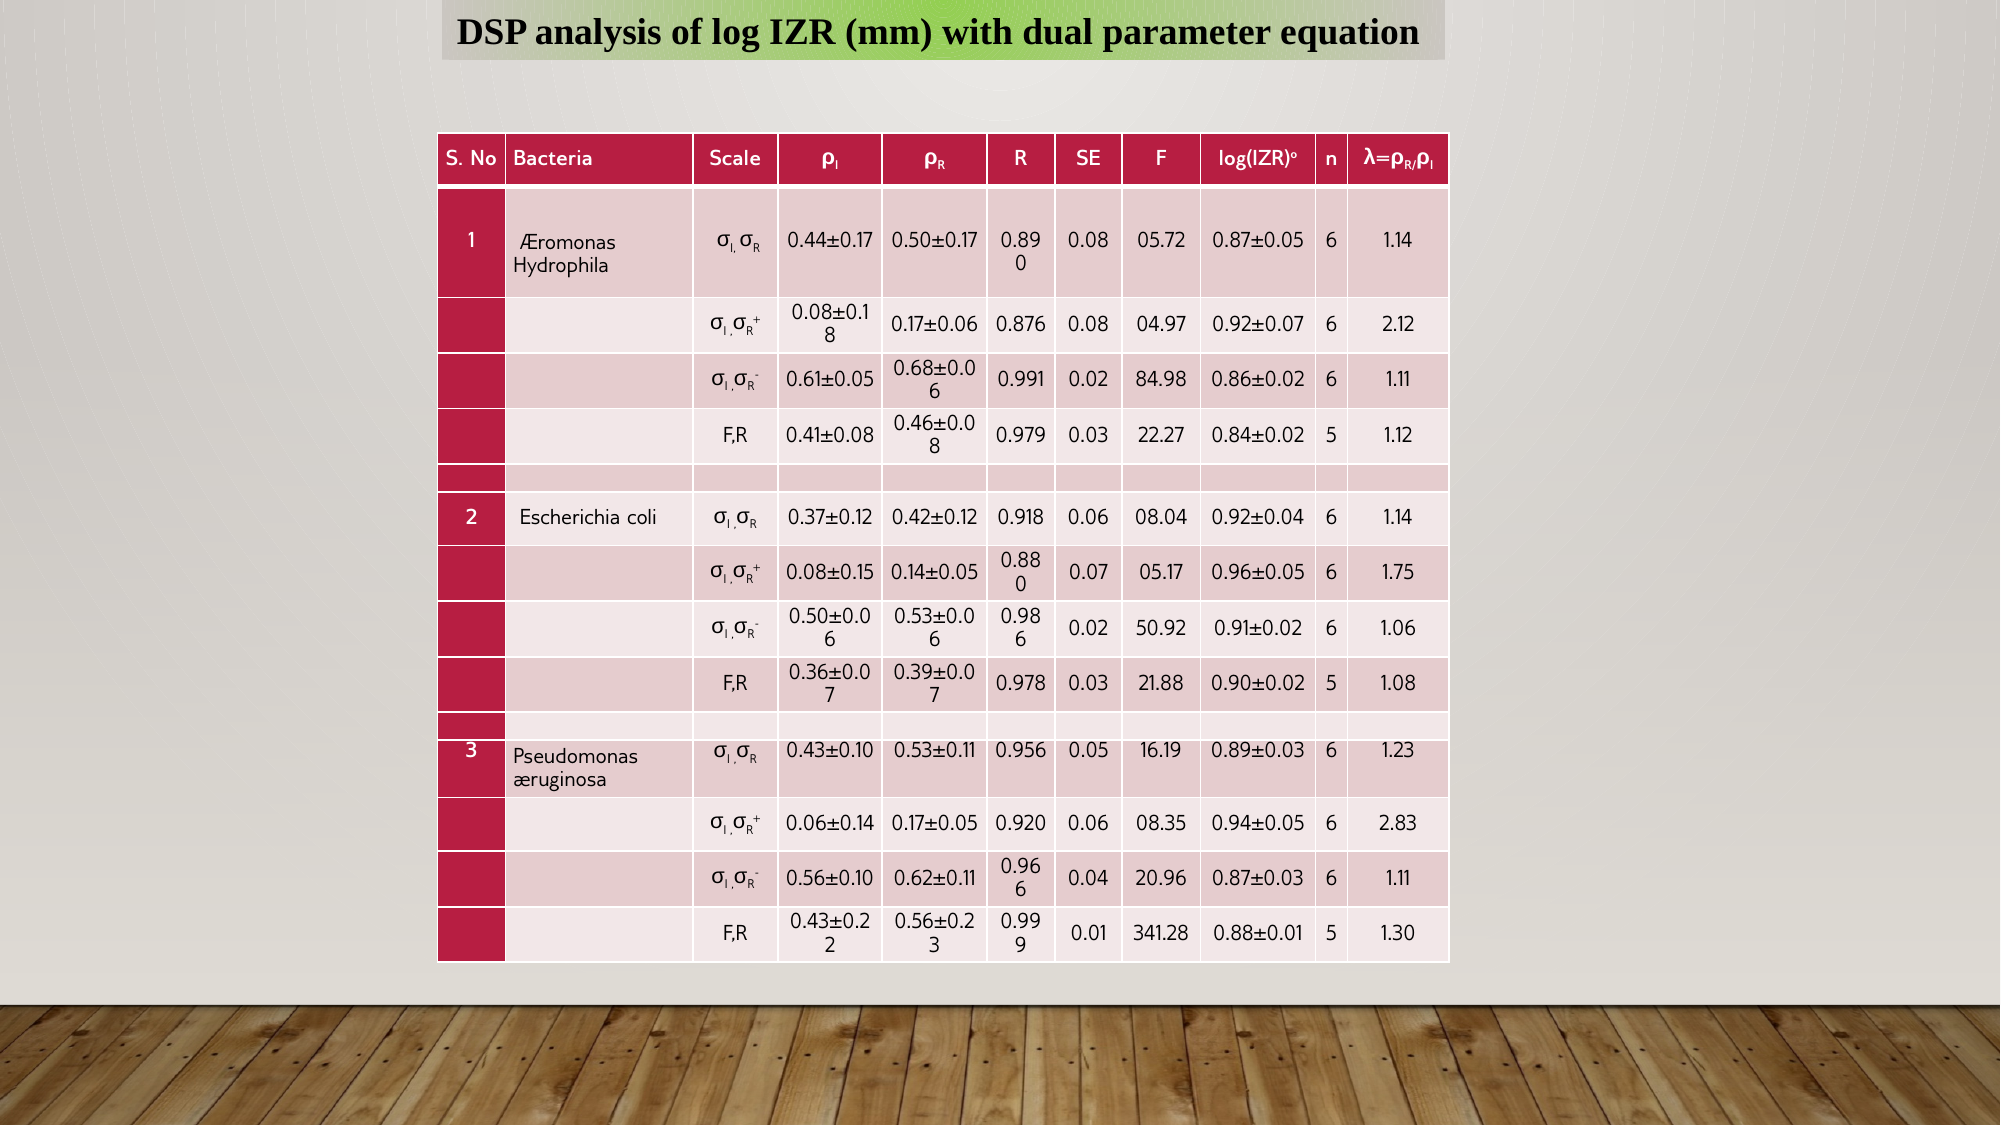

DSP analysis of log IZR (mm) with dual parameter equation
| S. No | Bacteria | Scale | ρI | ρR | R | SE | F | log(IZR)o | n | λ=ρR/ρI |
| --- | --- | --- | --- | --- | --- | --- | --- | --- | --- | --- |
| 1 | Aeromonas Hydrophila | σI, σR | 0.44±0.17 | 0.50±0.17 | 0.890 | 0.08 | 05.72 | 0.87±0.05 | 6 | 1.14 |
|  |  | σI ,σR+ | 0.08±0.18 | 0.17±0.06 | 0.876 | 0.08 | 04.97 | 0.92±0.07 | 6 | 2.12 |
|  |  | σI ,σR- | 0.61±0.05 | 0.68±0.06 | 0.991 | 0.02 | 84.98 | 0.86±0.02 | 6 | 1.11 |
|  |  | F,R | 0.41±0.08 | 0.46±0.08 | 0.979 | 0.03 | 22.27 | 0.84±0.02 | 5 | 1.12 |
|  |  |  |  |  |  |  |  |  |  |  |
| 2 | Escherichia coli | σI ,σR | 0.37±0.12 | 0.42±0.12 | 0.918 | 0.06 | 08.04 | 0.92±0.04 | 6 | 1.14 |
|  |  | σI ,σR+ | 0.08±0.15 | 0.14±0.05 | 0.880 | 0.07 | 05.17 | 0.96±0.05 | 6 | 1.75 |
|  |  | σI ,σR- | 0.50±0.06 | 0.53±0.06 | 0.986 | 0.02 | 50.92 | 0.91±0.02 | 6 | 1.06 |
|  |  | F,R | 0.36±0.07 | 0.39±0.07 | 0.978 | 0.03 | 21.88 | 0.90±0.02 | 5 | 1.08 |
|  |  |  |  |  |  |  |  |  |  |  |
| 3 | Pseudomonas aeruginosa | σI ,σR | 0.43±0.10 | 0.53±0.11 | 0.956 | 0.05 | 16.19 | 0.89±0.03 | 6 | 1.23 |
|  |  | σI ,σR+ | 0.06±0.14 | 0.17±0.05 | 0.920 | 0.06 | 08.35 | 0.94±0.05 | 6 | 2.83 |
|  |  | σI ,σR- | 0.56±0.10 | 0.62±0.11 | 0.966 | 0.04 | 20.96 | 0.87±0.03 | 6 | 1.11 |
|  |  | F,R | 0.43±0.22 | 0.56±0.23 | 0.999 | 0.01 | 341.28 | 0.88±0.01 | 5 | 1.30 |